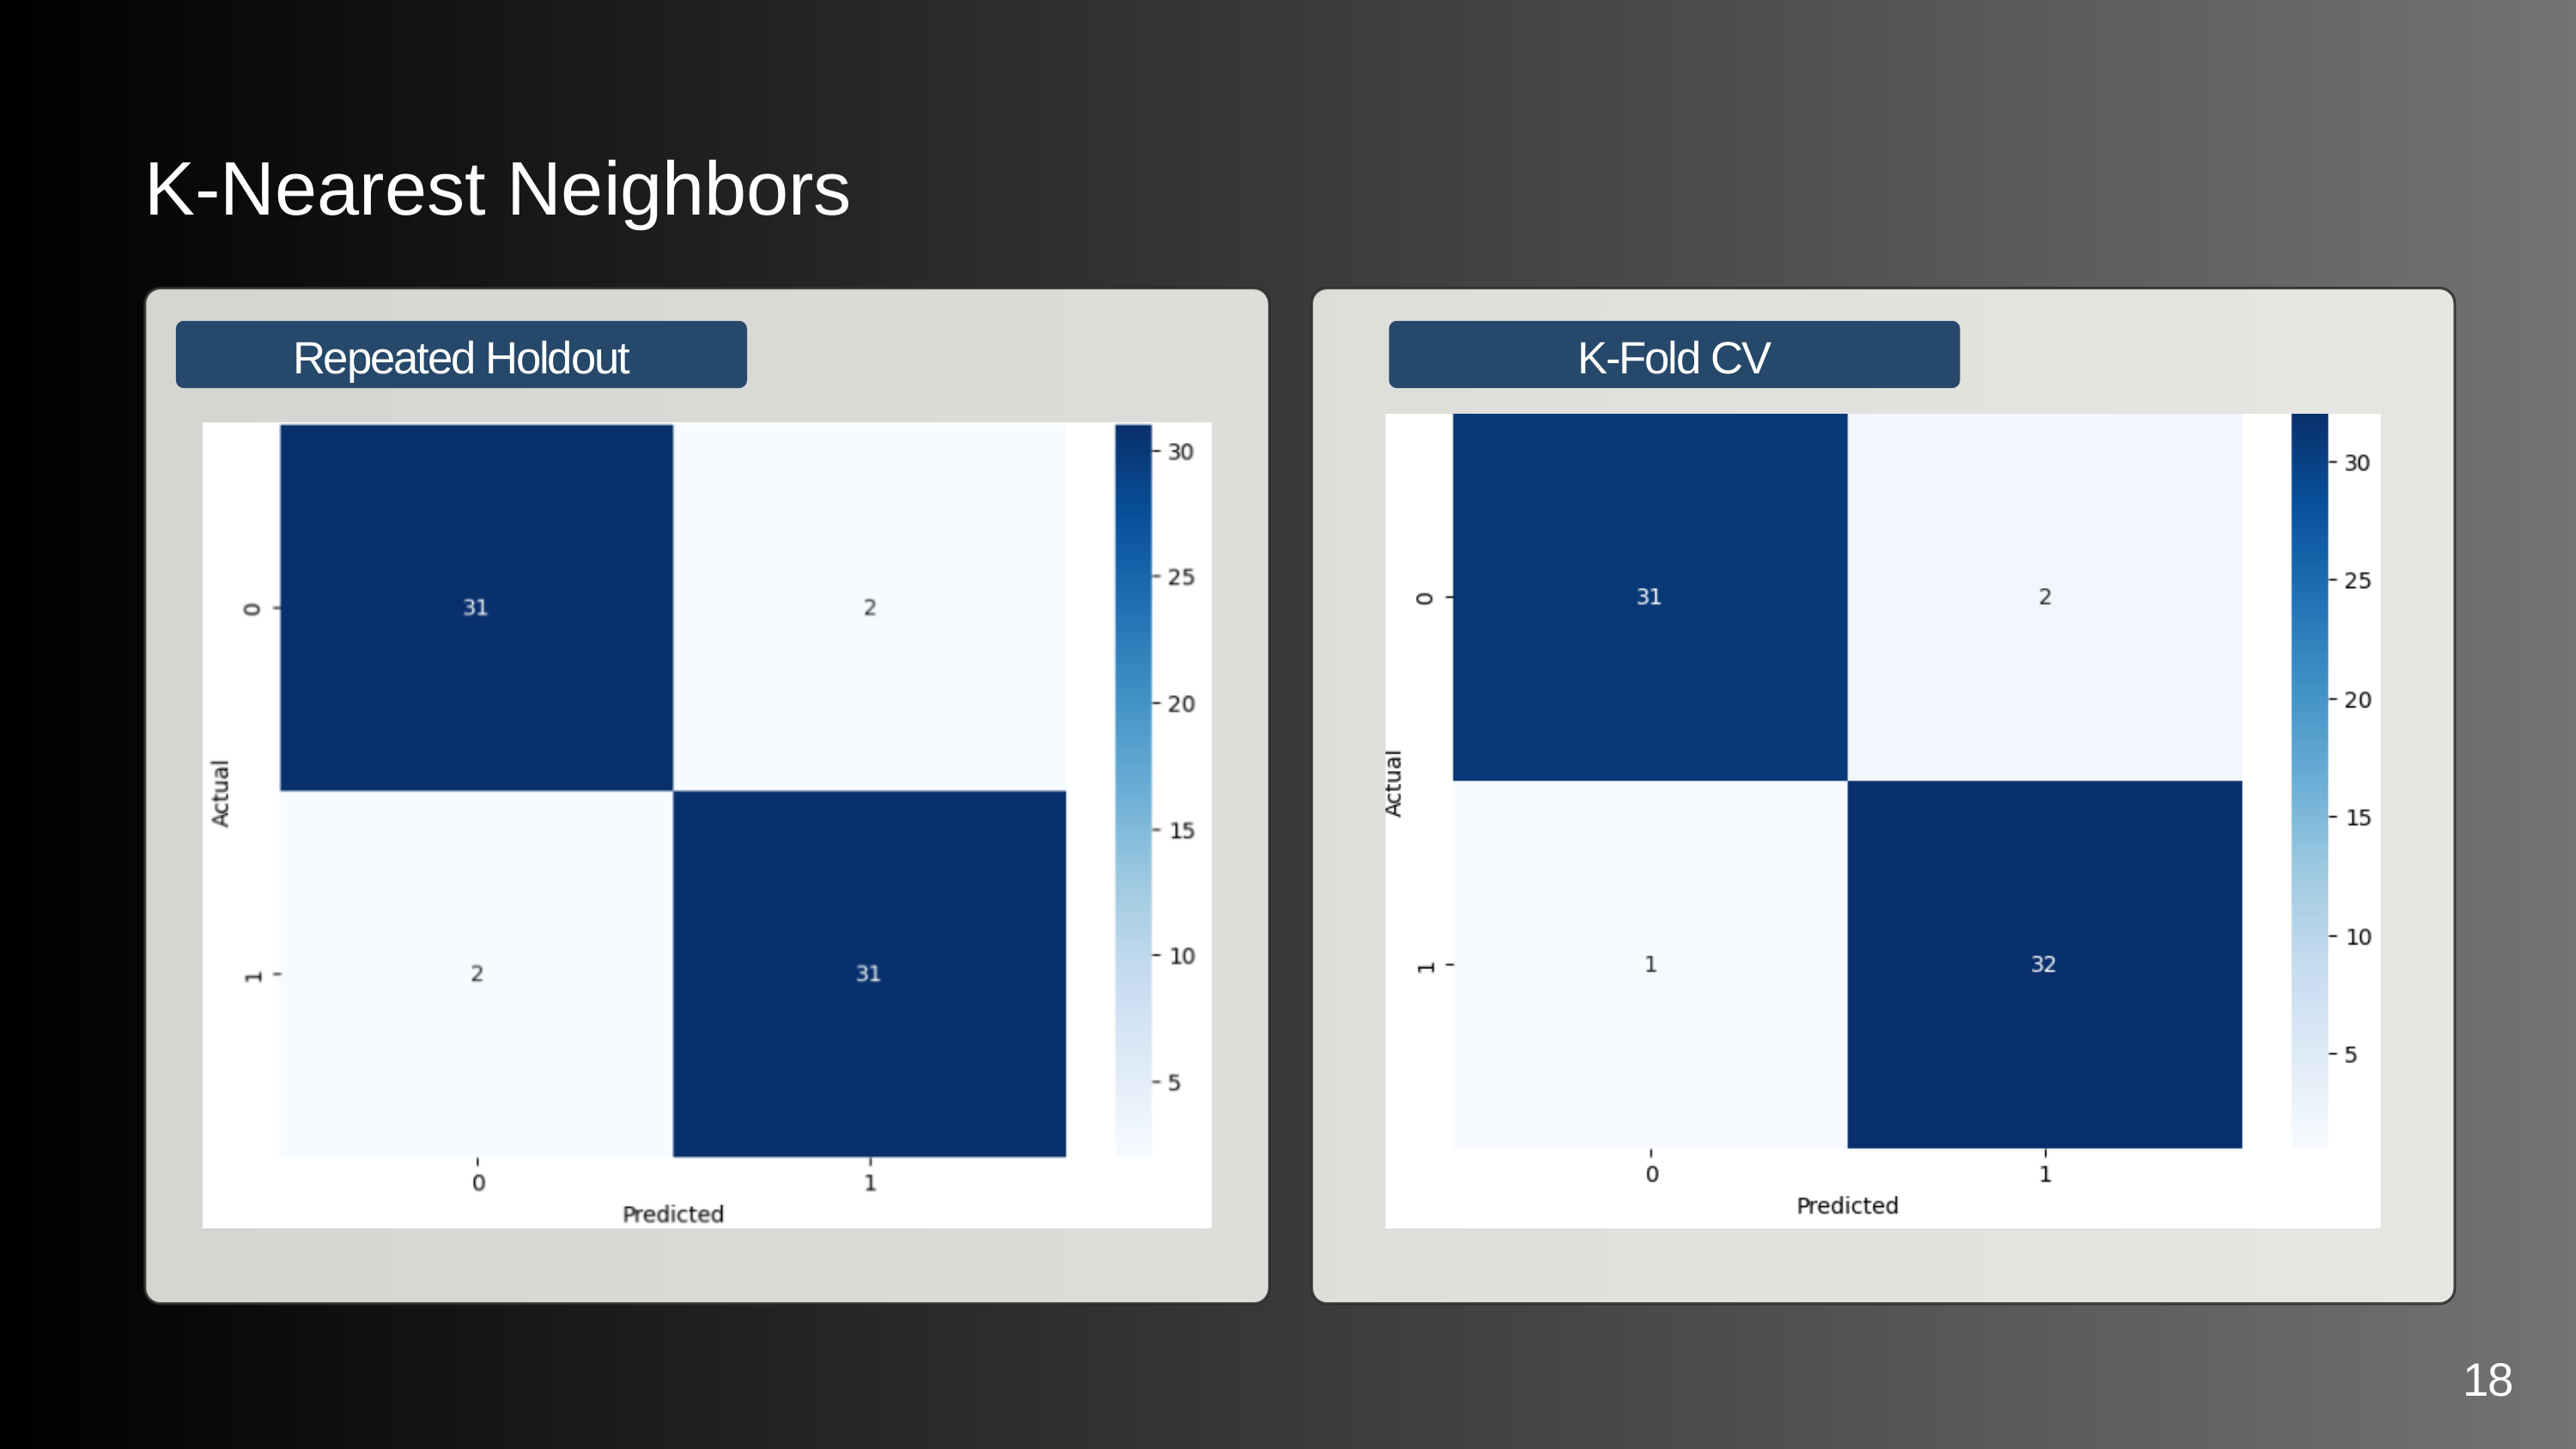

K-Nearest Neighbors

Repeated Holdout

K-Fold CV

18